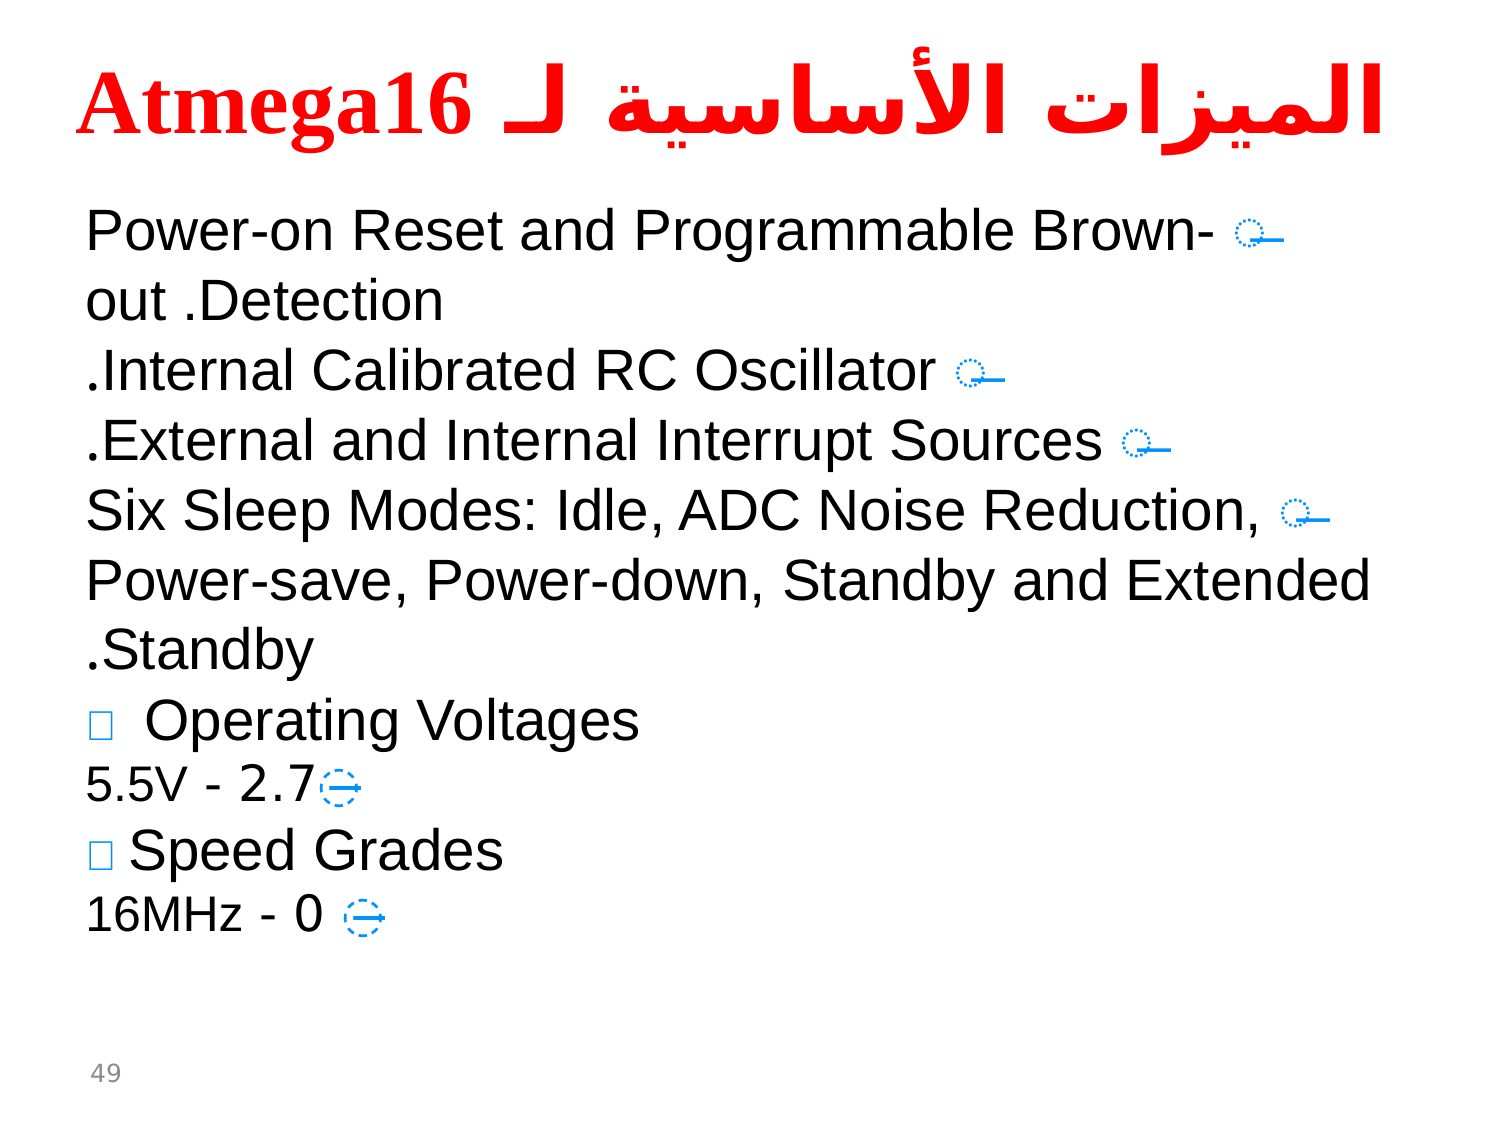

الميزات الأساسية لـ Atmega16
̶ Power-on Reset and Programmable Brown-out .Detection
̶ Internal Calibrated RC Oscillator.
̶ External and Internal Interrupt Sources.
̶ Six Sleep Modes: Idle, ADC Noise Reduction, Power-save, Power-down, Standby and Extended
Standby.
􀁺  Operating Voltages
̶2.7 - 5.5V
􀁺 Speed Grades
̶ 0 - 16MHz

49